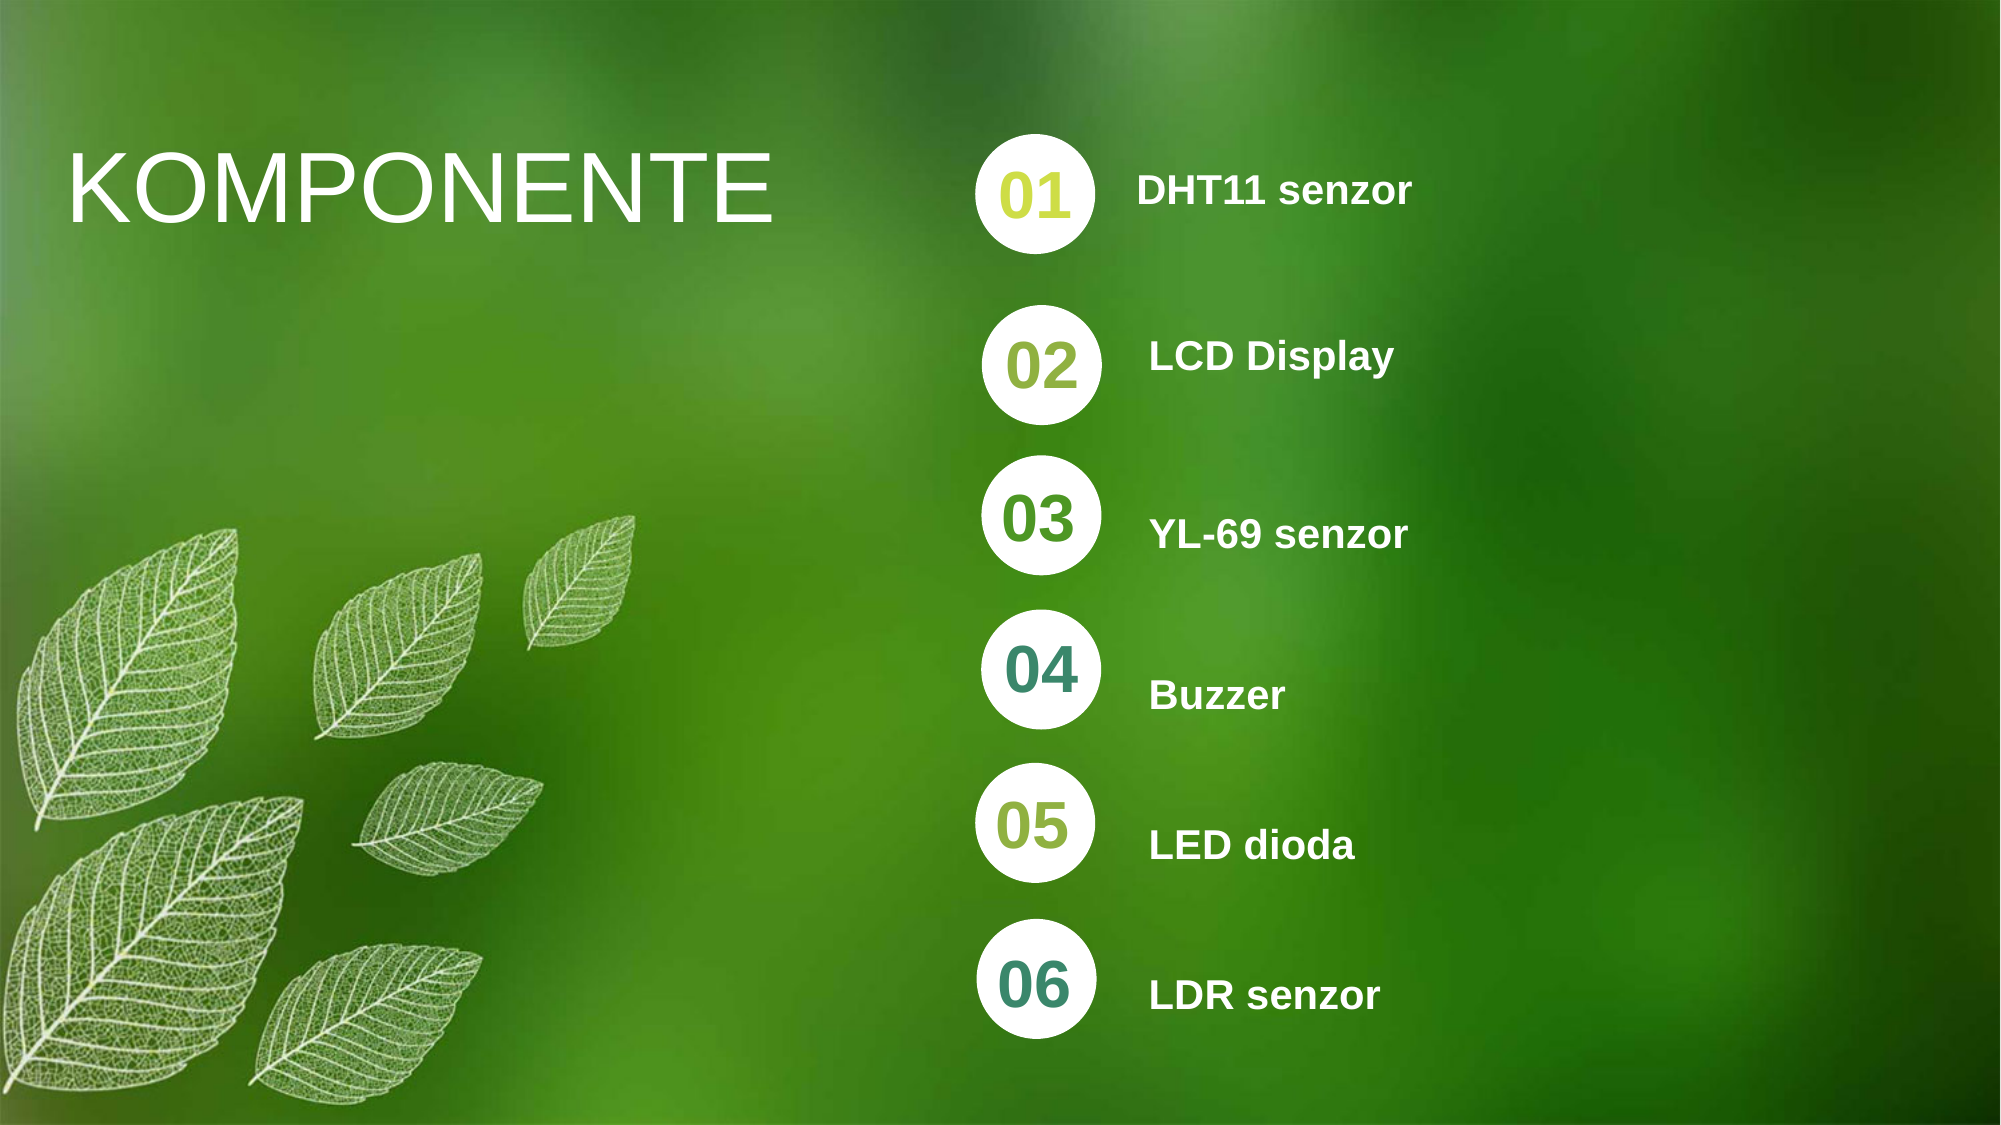

KOMPONENTE

01
DHT11 senzor

02
LCD Display

03
YL-69 senzor

04
Buzzer

LED dioda

LDR senzor

05

06